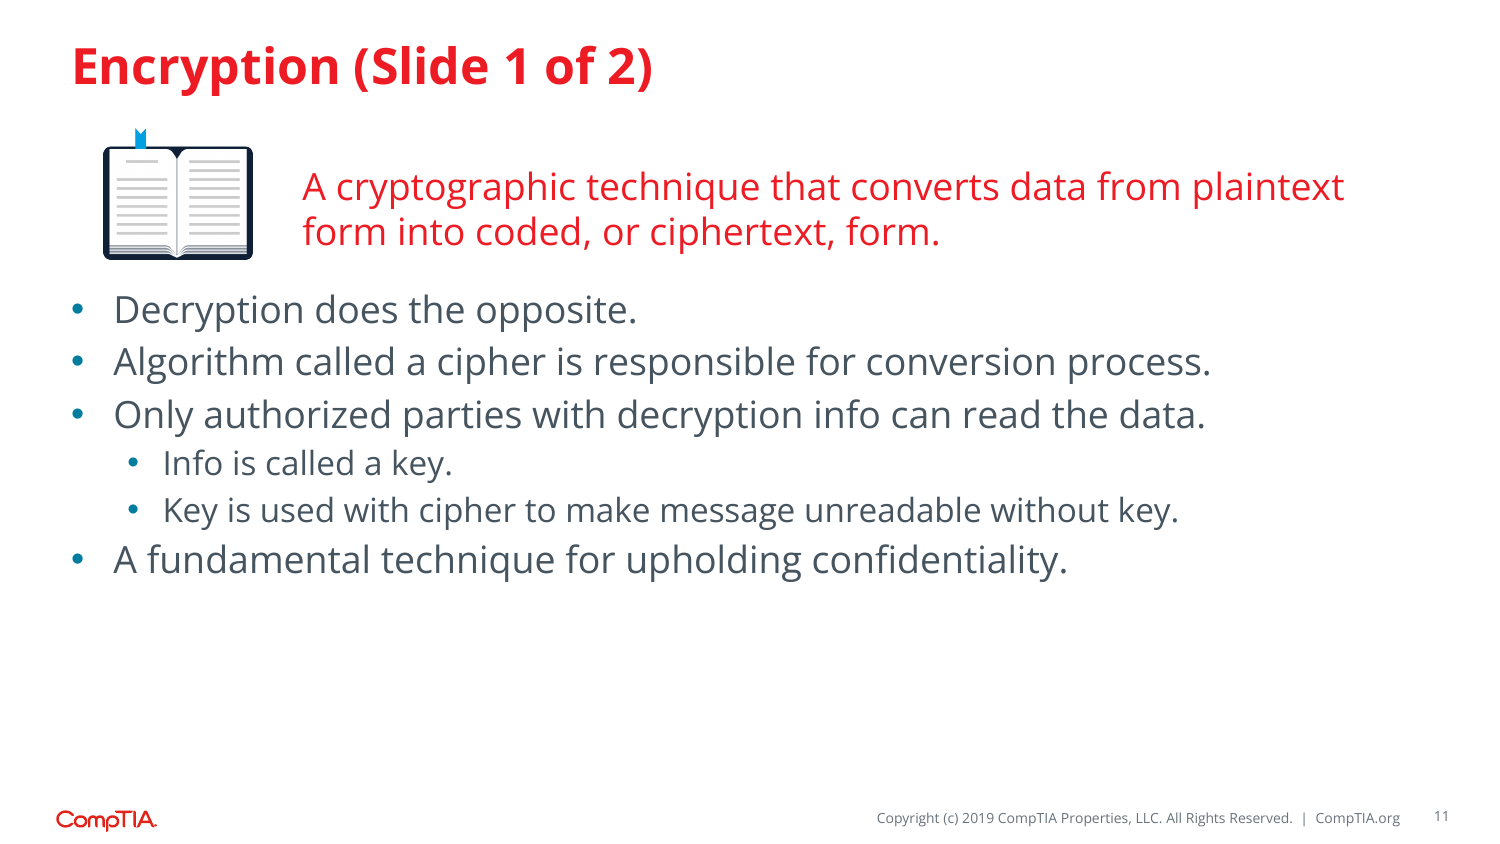

# Encryption (Slide 1 of 2)
A cryptographic technique that converts data from plaintext form into coded, or ciphertext, form.
Decryption does the opposite.
Algorithm called a cipher is responsible for conversion process.
Only authorized parties with decryption info can read the data.
Info is called a key.
Key is used with cipher to make message unreadable without key.
A fundamental technique for upholding confidentiality.
11